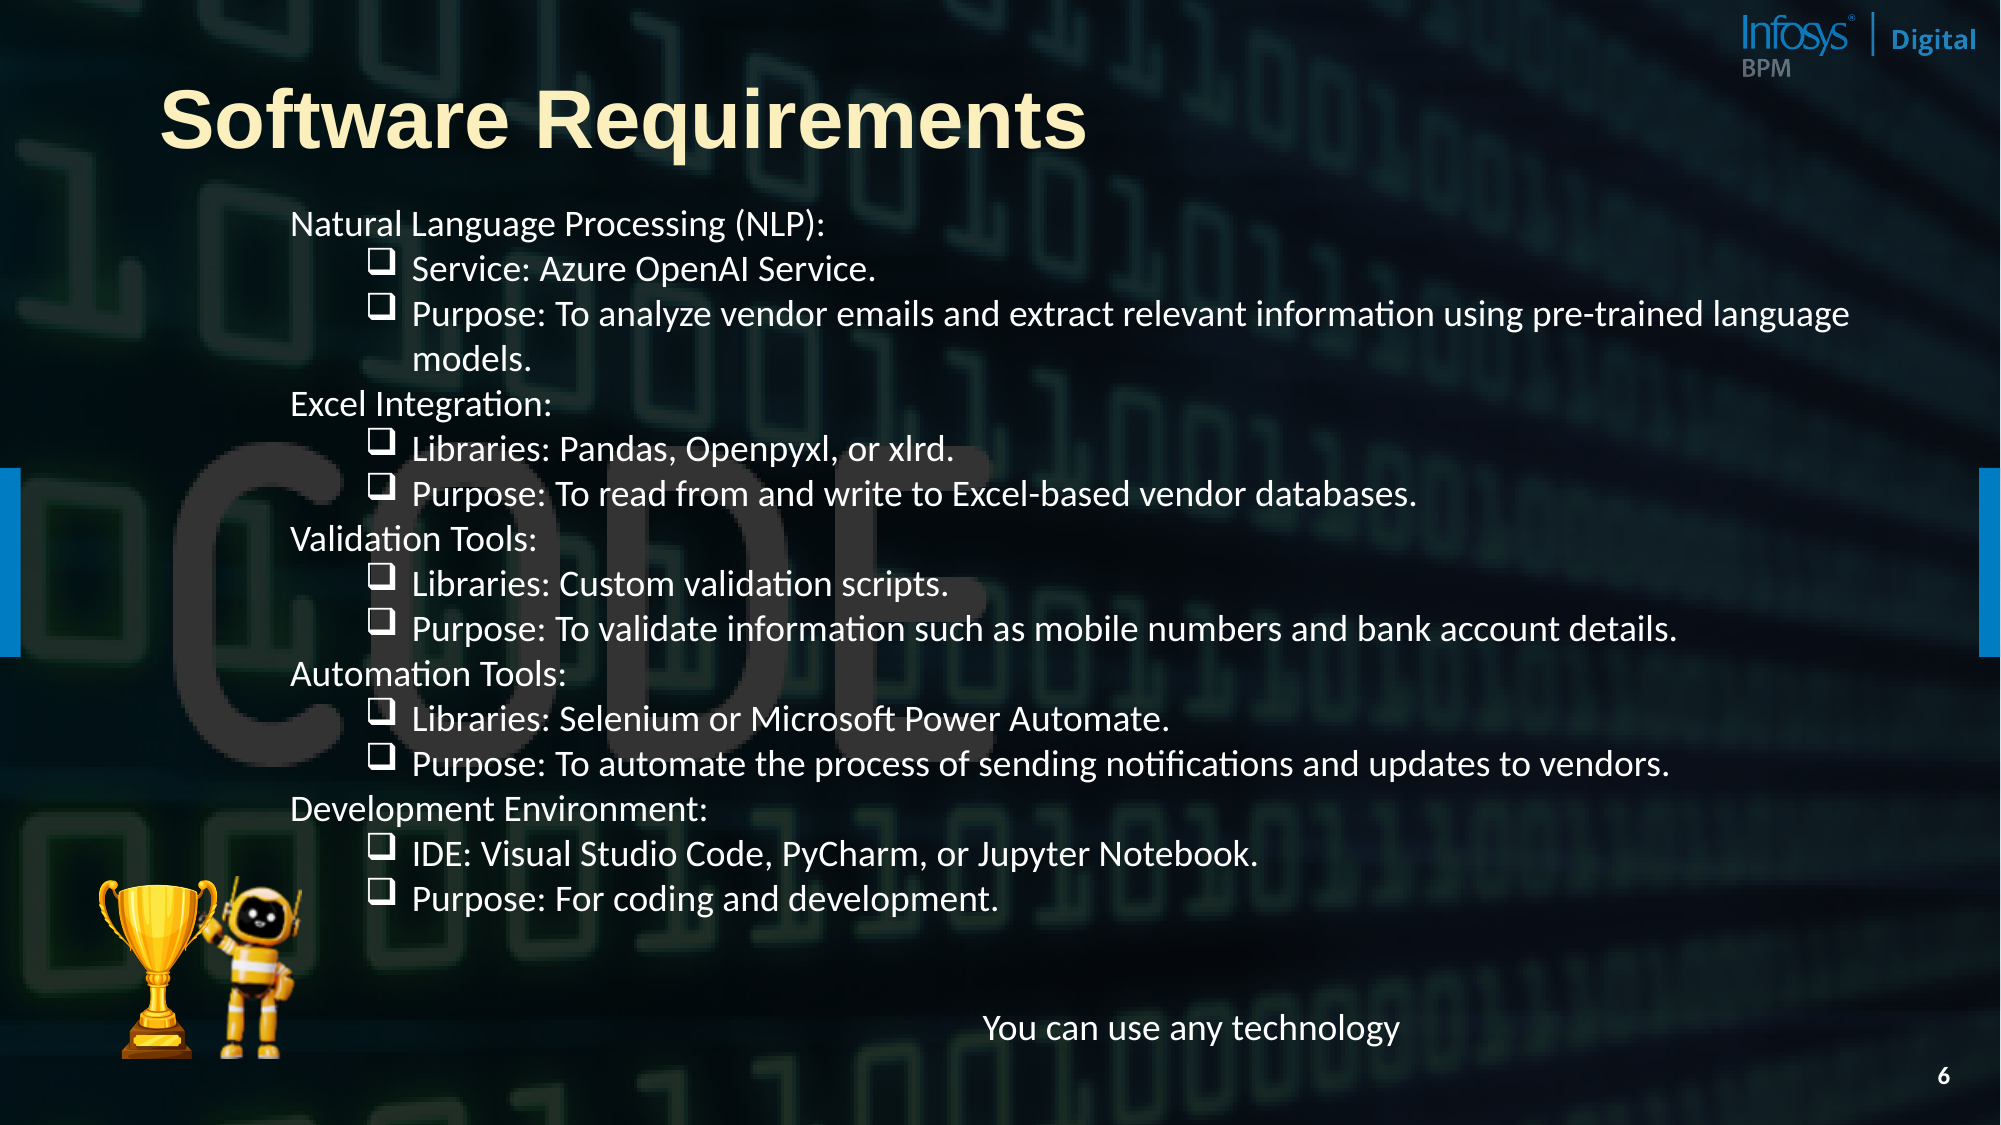

Software Requirements
Natural Language Processing (NLP):
Service: Azure OpenAI Service.
Purpose: To analyze vendor emails and extract relevant information using pre-trained language models.
Excel Integration:
Libraries: Pandas, Openpyxl, or xlrd.
Purpose: To read from and write to Excel-based vendor databases.
Validation Tools:
Libraries: Custom validation scripts.
Purpose: To validate information such as mobile numbers and bank account details.
Automation Tools:
Libraries: Selenium or Microsoft Power Automate.
Purpose: To automate the process of sending notifications and updates to vendors.
Development Environment:
IDE: Visual Studio Code, PyCharm, or Jupyter Notebook.
Purpose: For coding and development.
You can use any technology
6